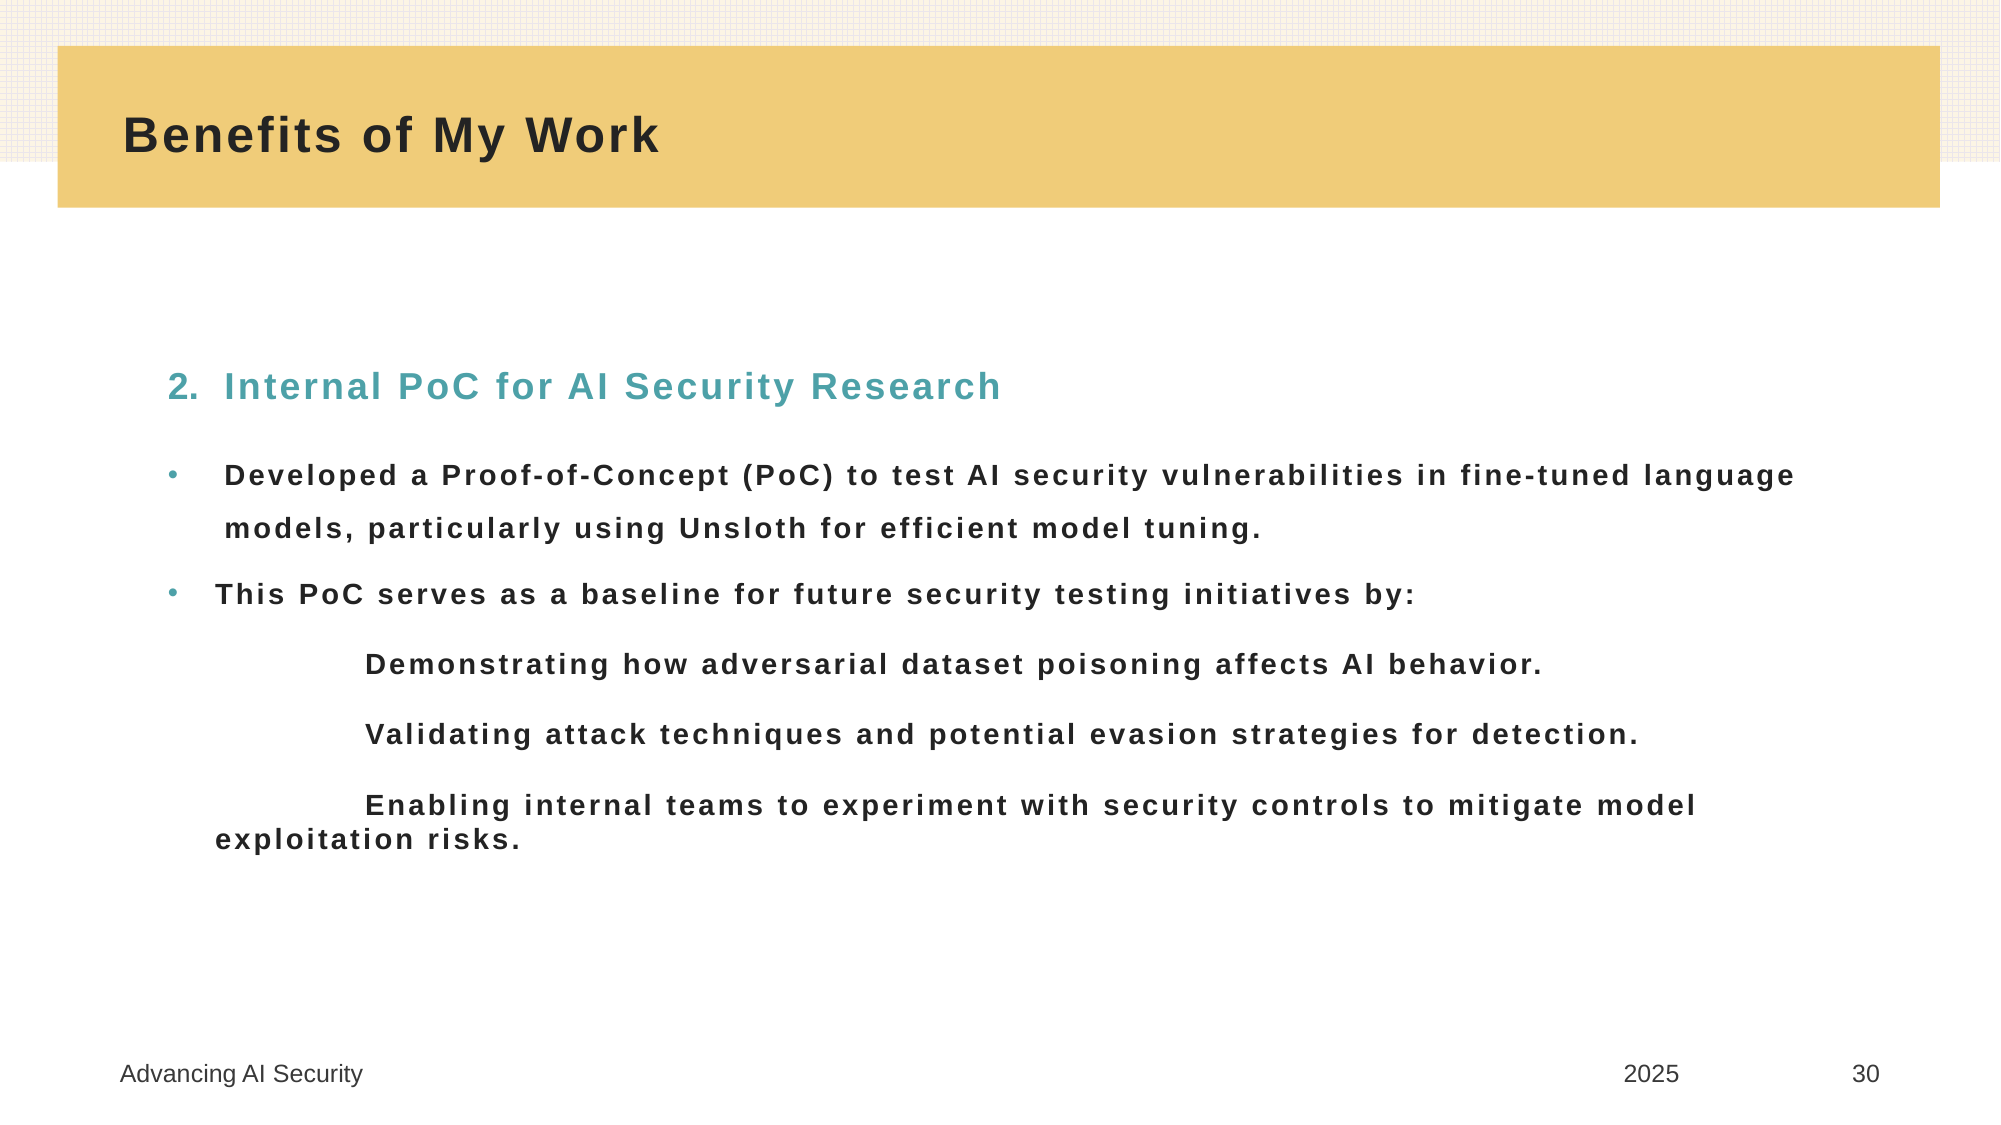

# Benefits of My Work
Internal PoC for AI Security Research
Developed a Proof-of-Concept (PoC) to test AI security vulnerabilities in fine-tuned language models, particularly using Unsloth for efficient model tuning.
This PoC serves as a baseline for future security testing initiatives by:
	Demonstrating how adversarial dataset poisoning affects AI behavior.
	Validating attack techniques and potential evasion strategies for detection.
	Enabling internal teams to experiment with security controls to mitigate model 	exploitation risks.
Advancing AI Security
2025
30